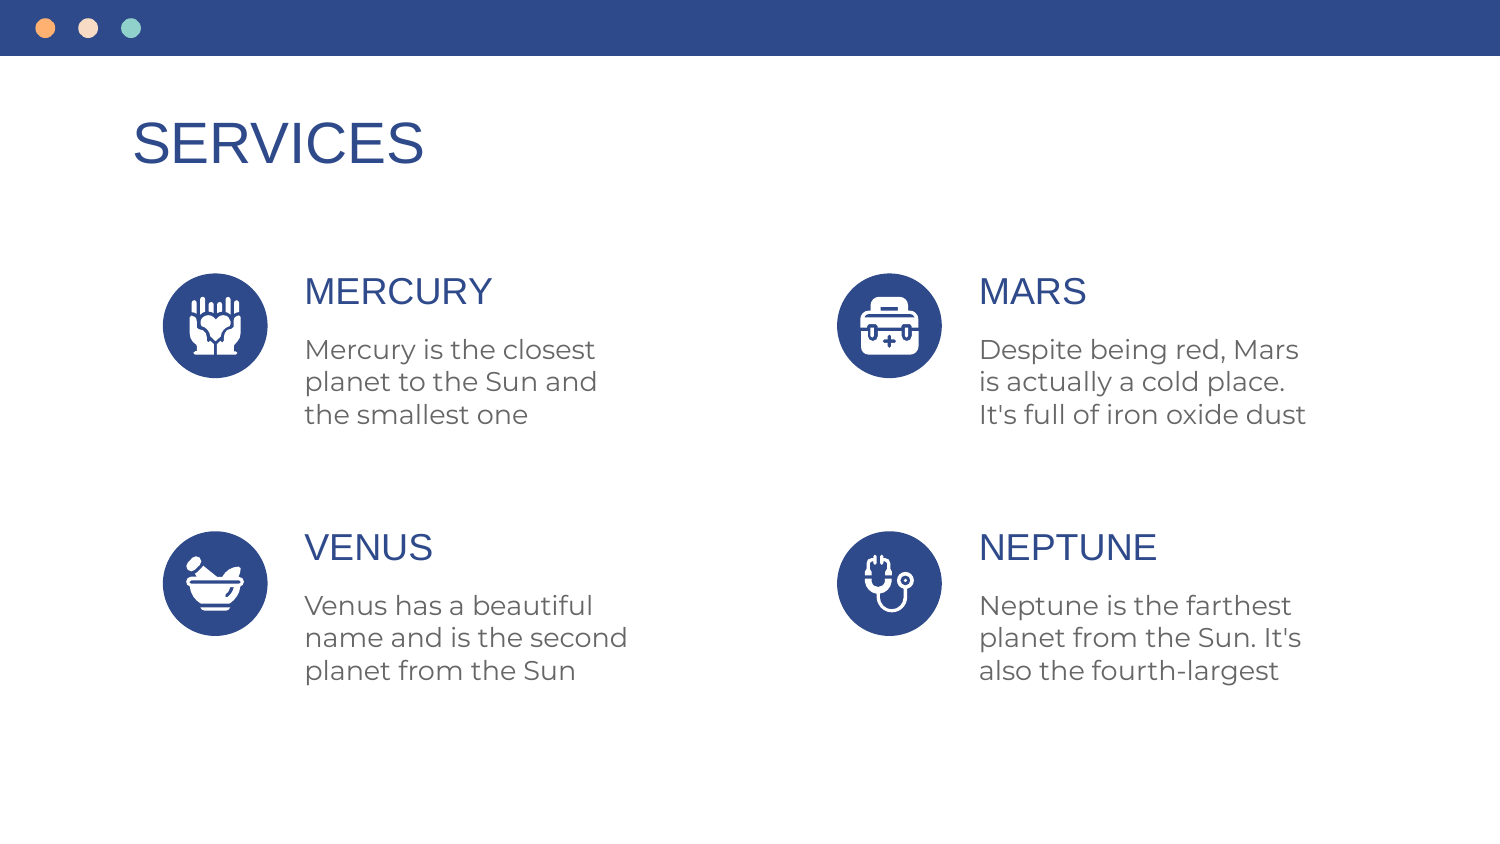

# SERVICES
MERCURY
MARS

Mercury is the closest planet to the Sun and the smallest one
Despite being red, Mars is actually a cold place. It's full of iron oxide dust
VENUS
NEPTUNE

Venus has a beautiful name and is the second planet from the Sun
Neptune is the farthest planet from the Sun. It's also the fourth-largest